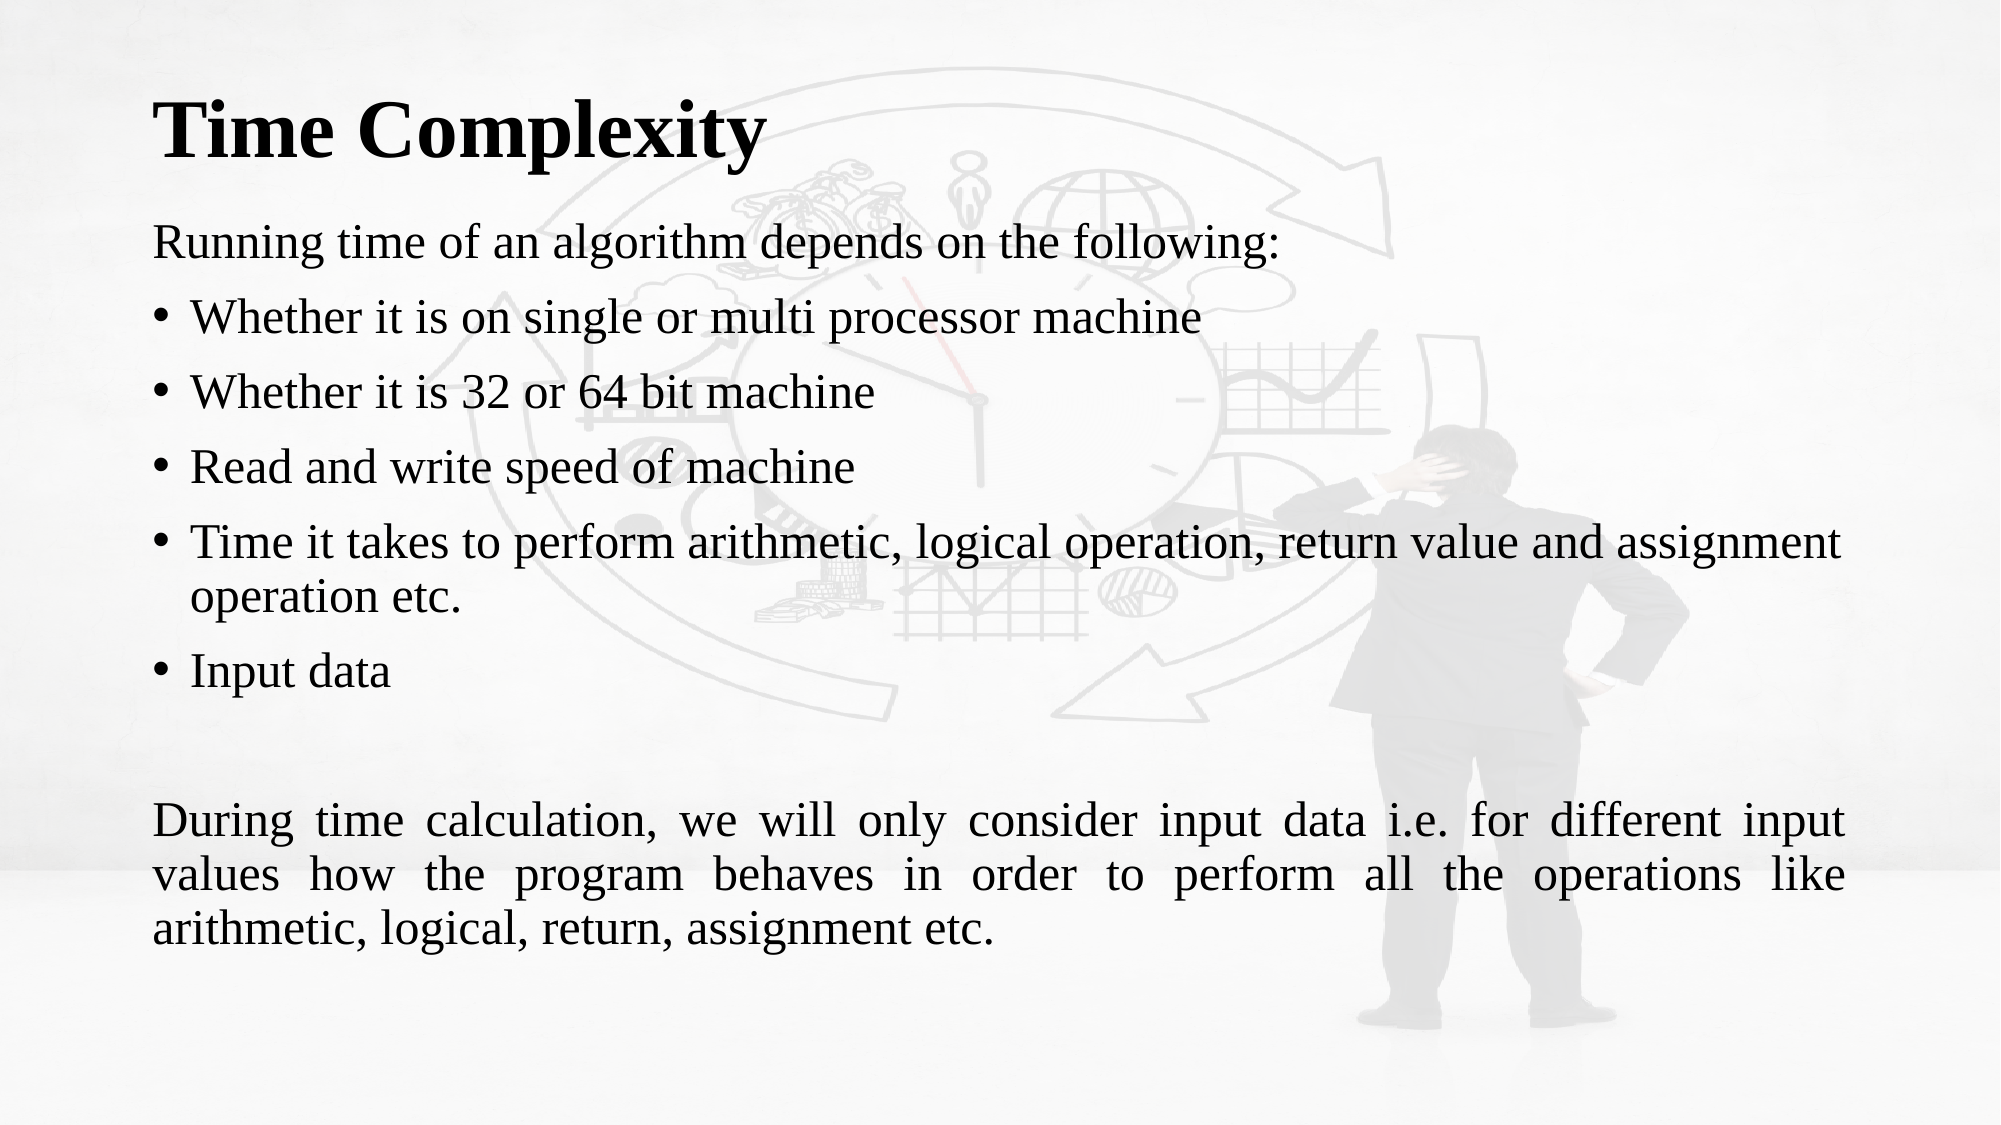

# Time Complexity
Running time of an algorithm depends on the following:
Whether it is on single or multi processor machine
Whether it is 32 or 64 bit machine
Read and write speed of machine
Time it takes to perform arithmetic, logical operation, return value and assignment operation etc.
Input data

During time calculation, we will only consider input data i.e. for different input values how the program behaves in order to perform all the operations like arithmetic, logical, return, assignment etc.